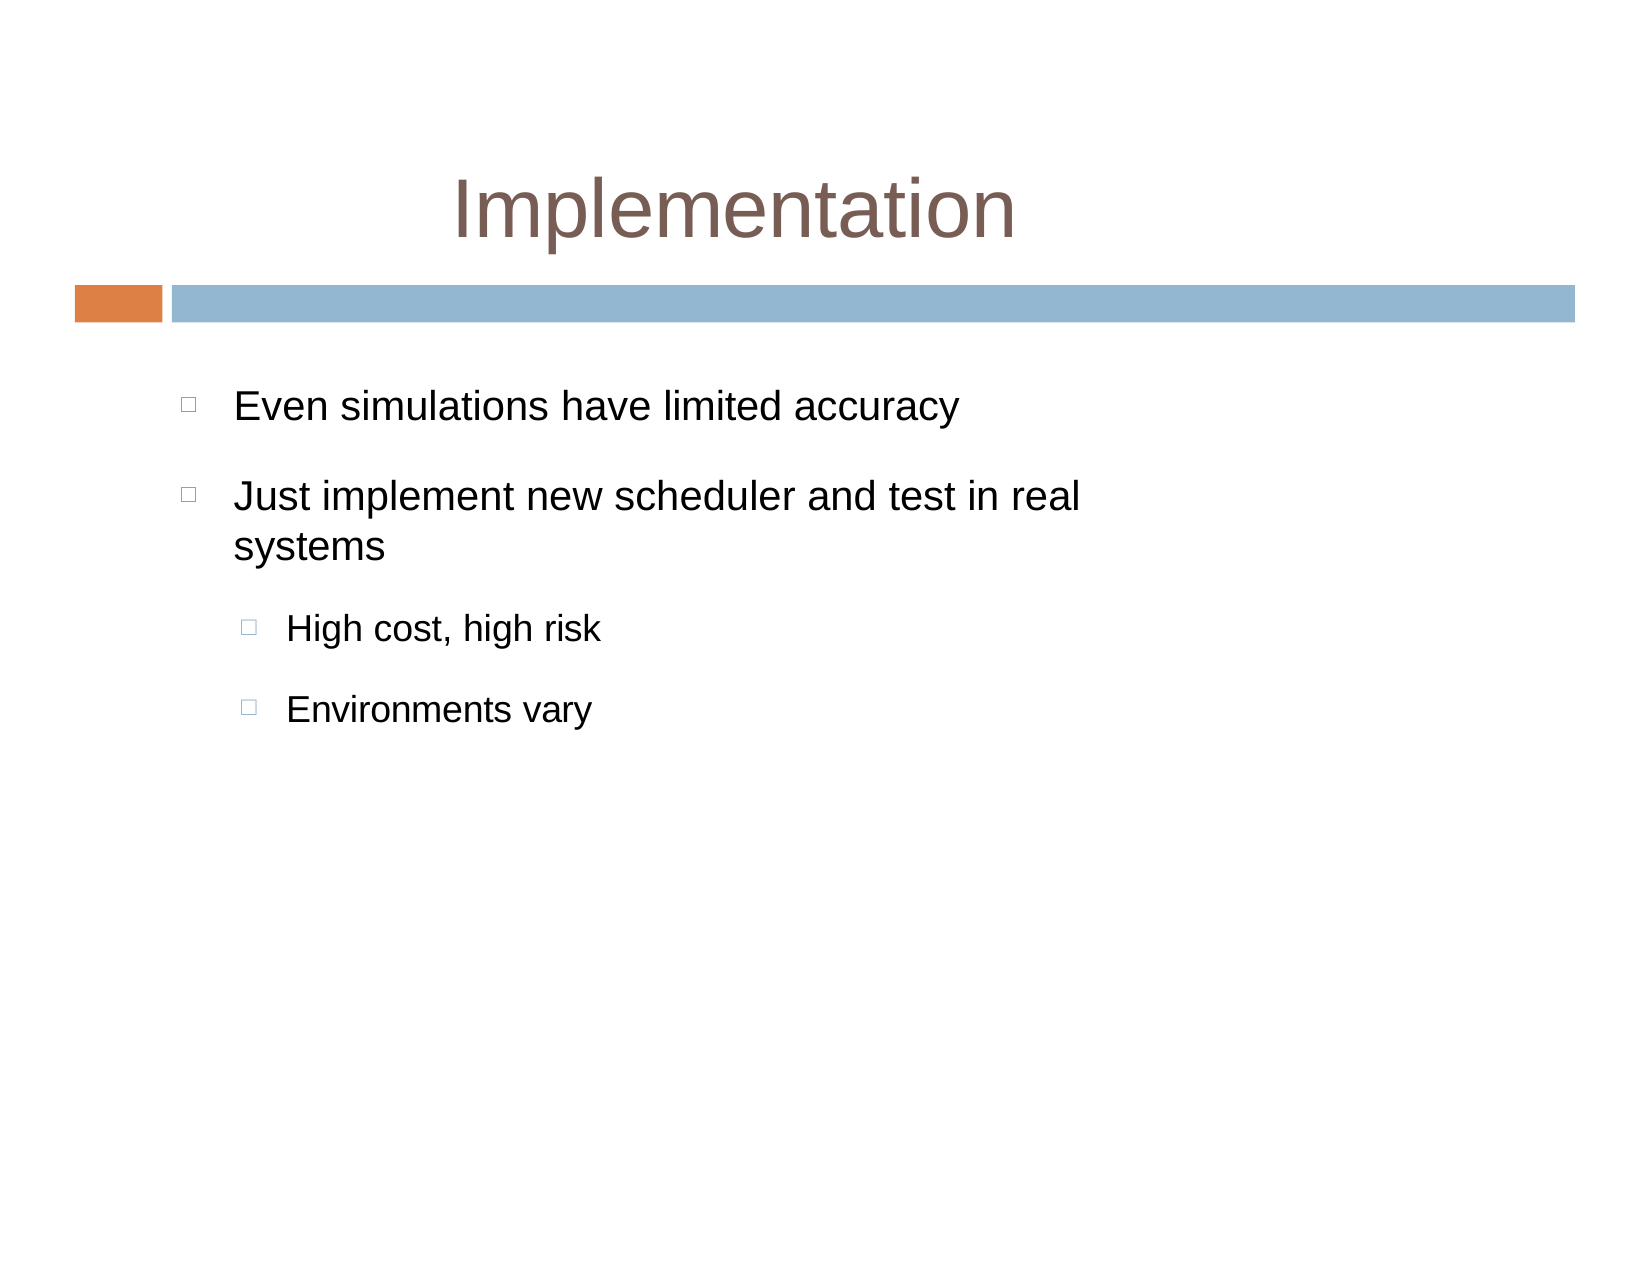

# Implementation

Even simulations have limited accuracy
Just implement new scheduler and test in real systems
High cost, high risk
Environments vary